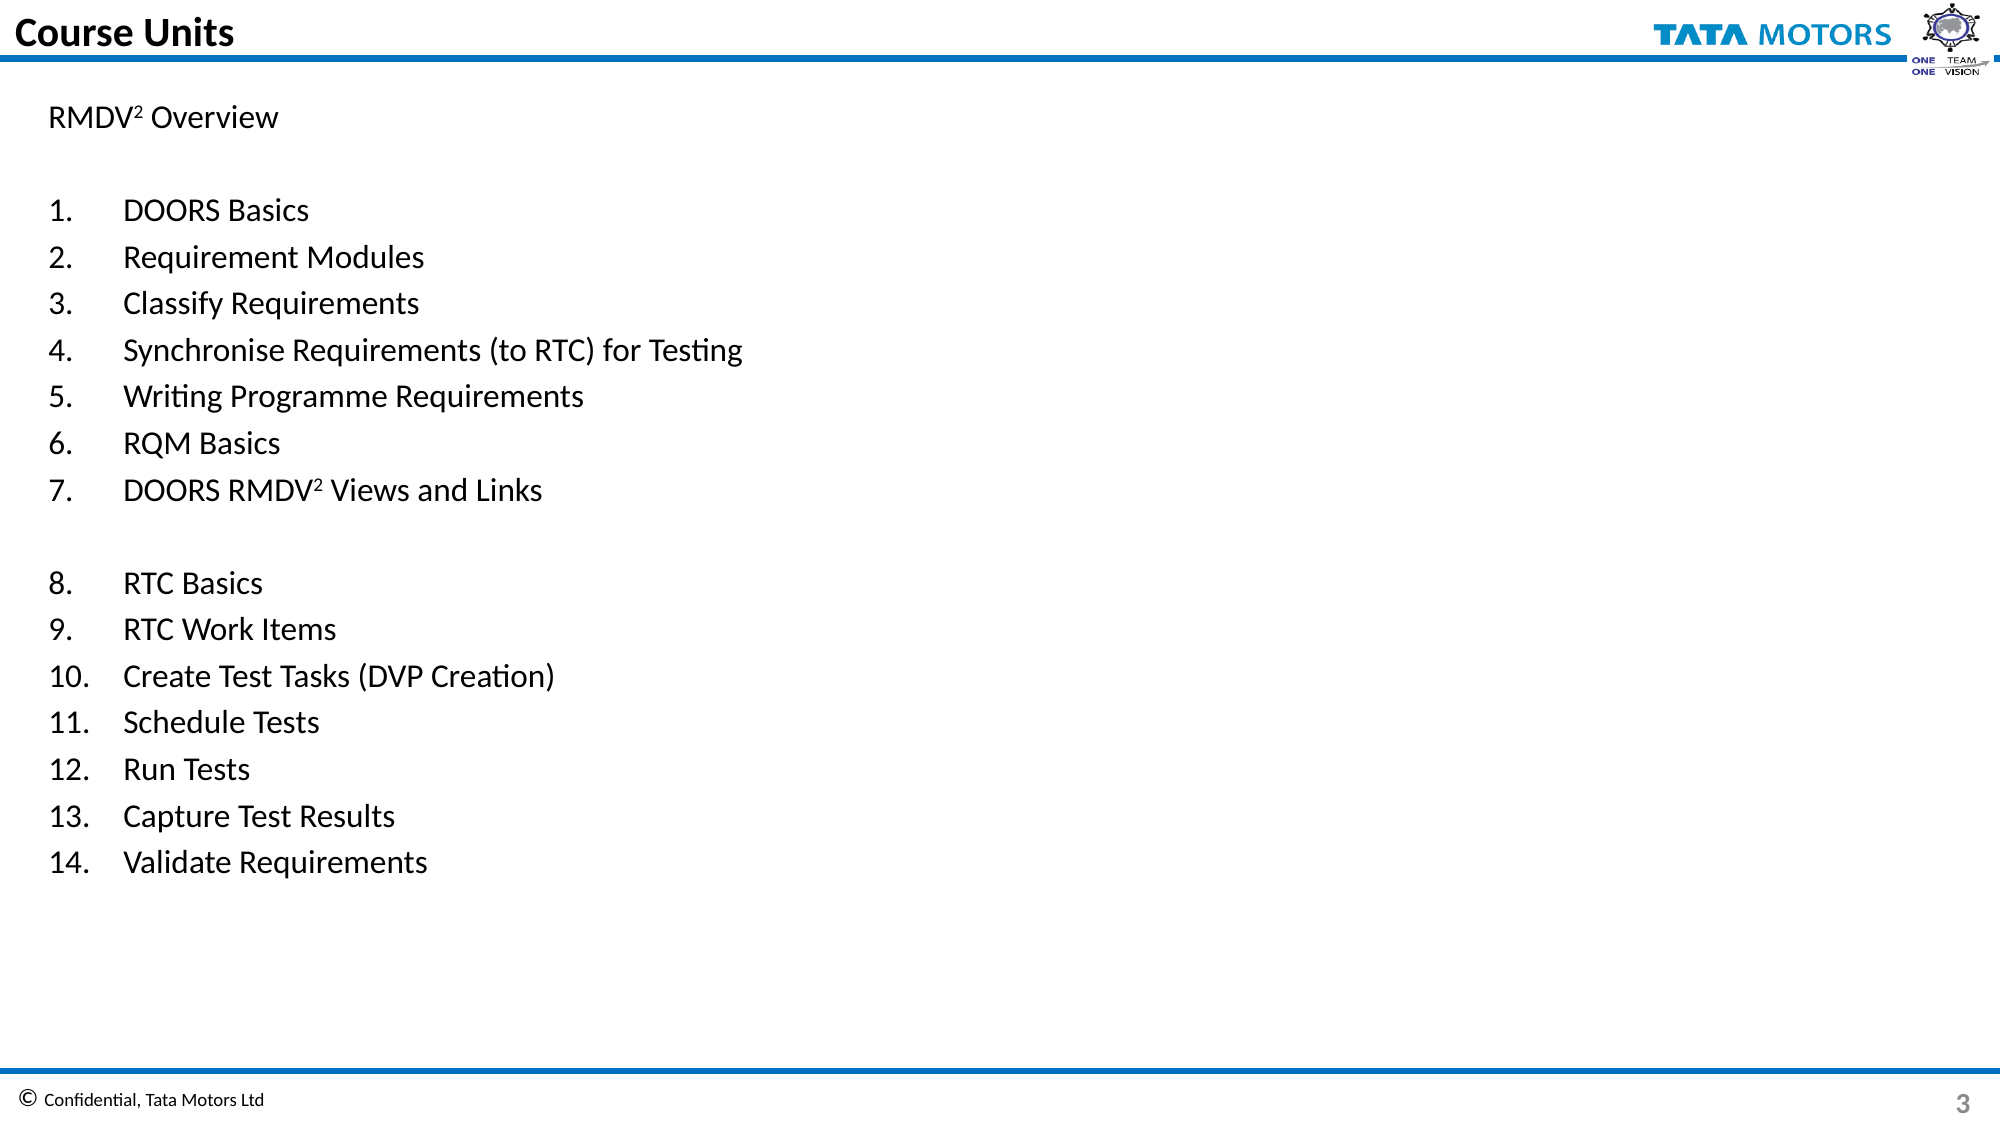

# Course Units
RMDV2 Overview

DOORS Basics
Requirement Modules
Classify Requirements
Synchronise Requirements (to RTC) for Testing
Writing Programme Requirements
RQM Basics
DOORS RMDV2 Views and Links

RTC Basics
RTC Work Items
Create Test Tasks (DVP Creation)
Schedule Tests
Run Tests
Capture Test Results
Validate Requirements

3